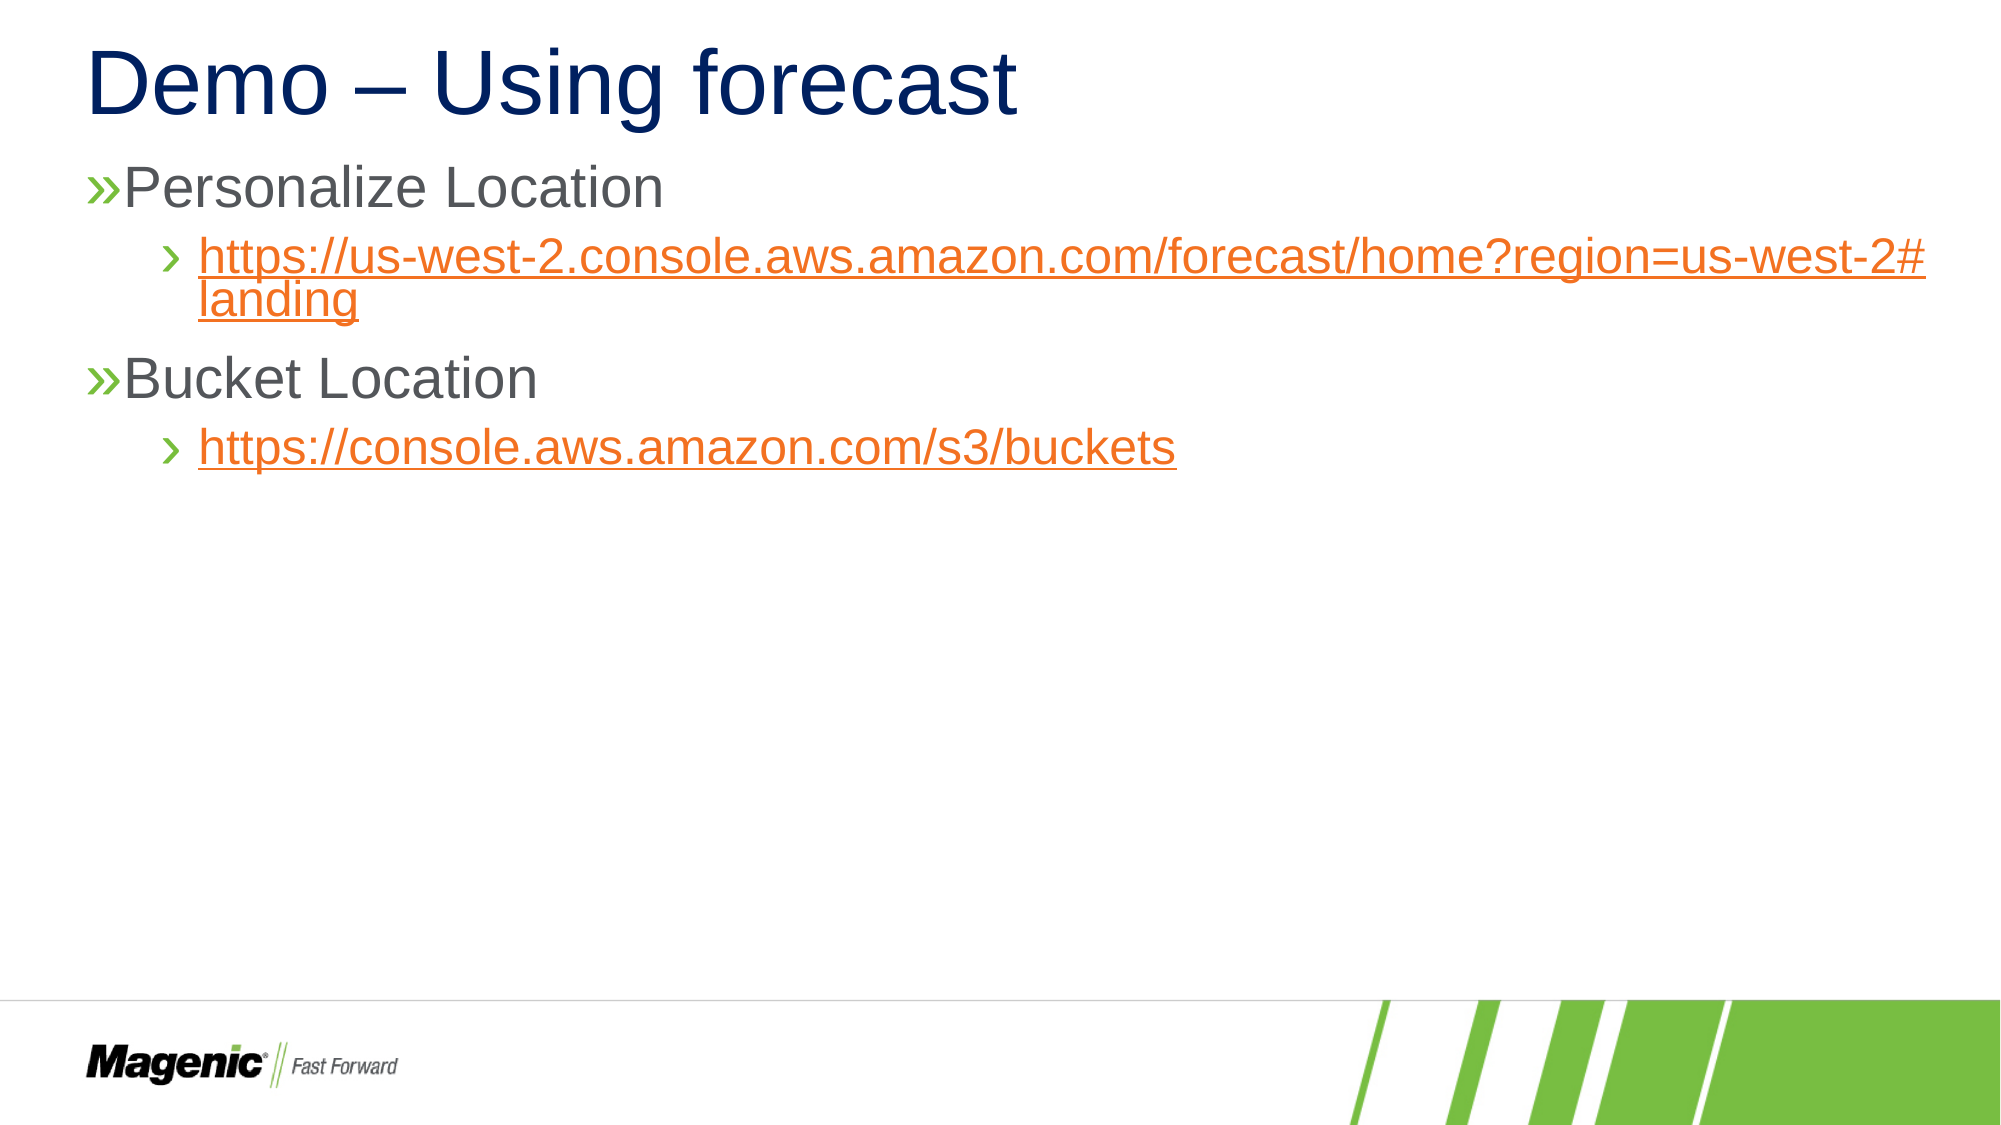

# Demo – Using forecast
Personalize Location
https://us-west-2.console.aws.amazon.com/forecast/home?region=us-west-2#landing
Bucket Location
https://console.aws.amazon.com/s3/buckets